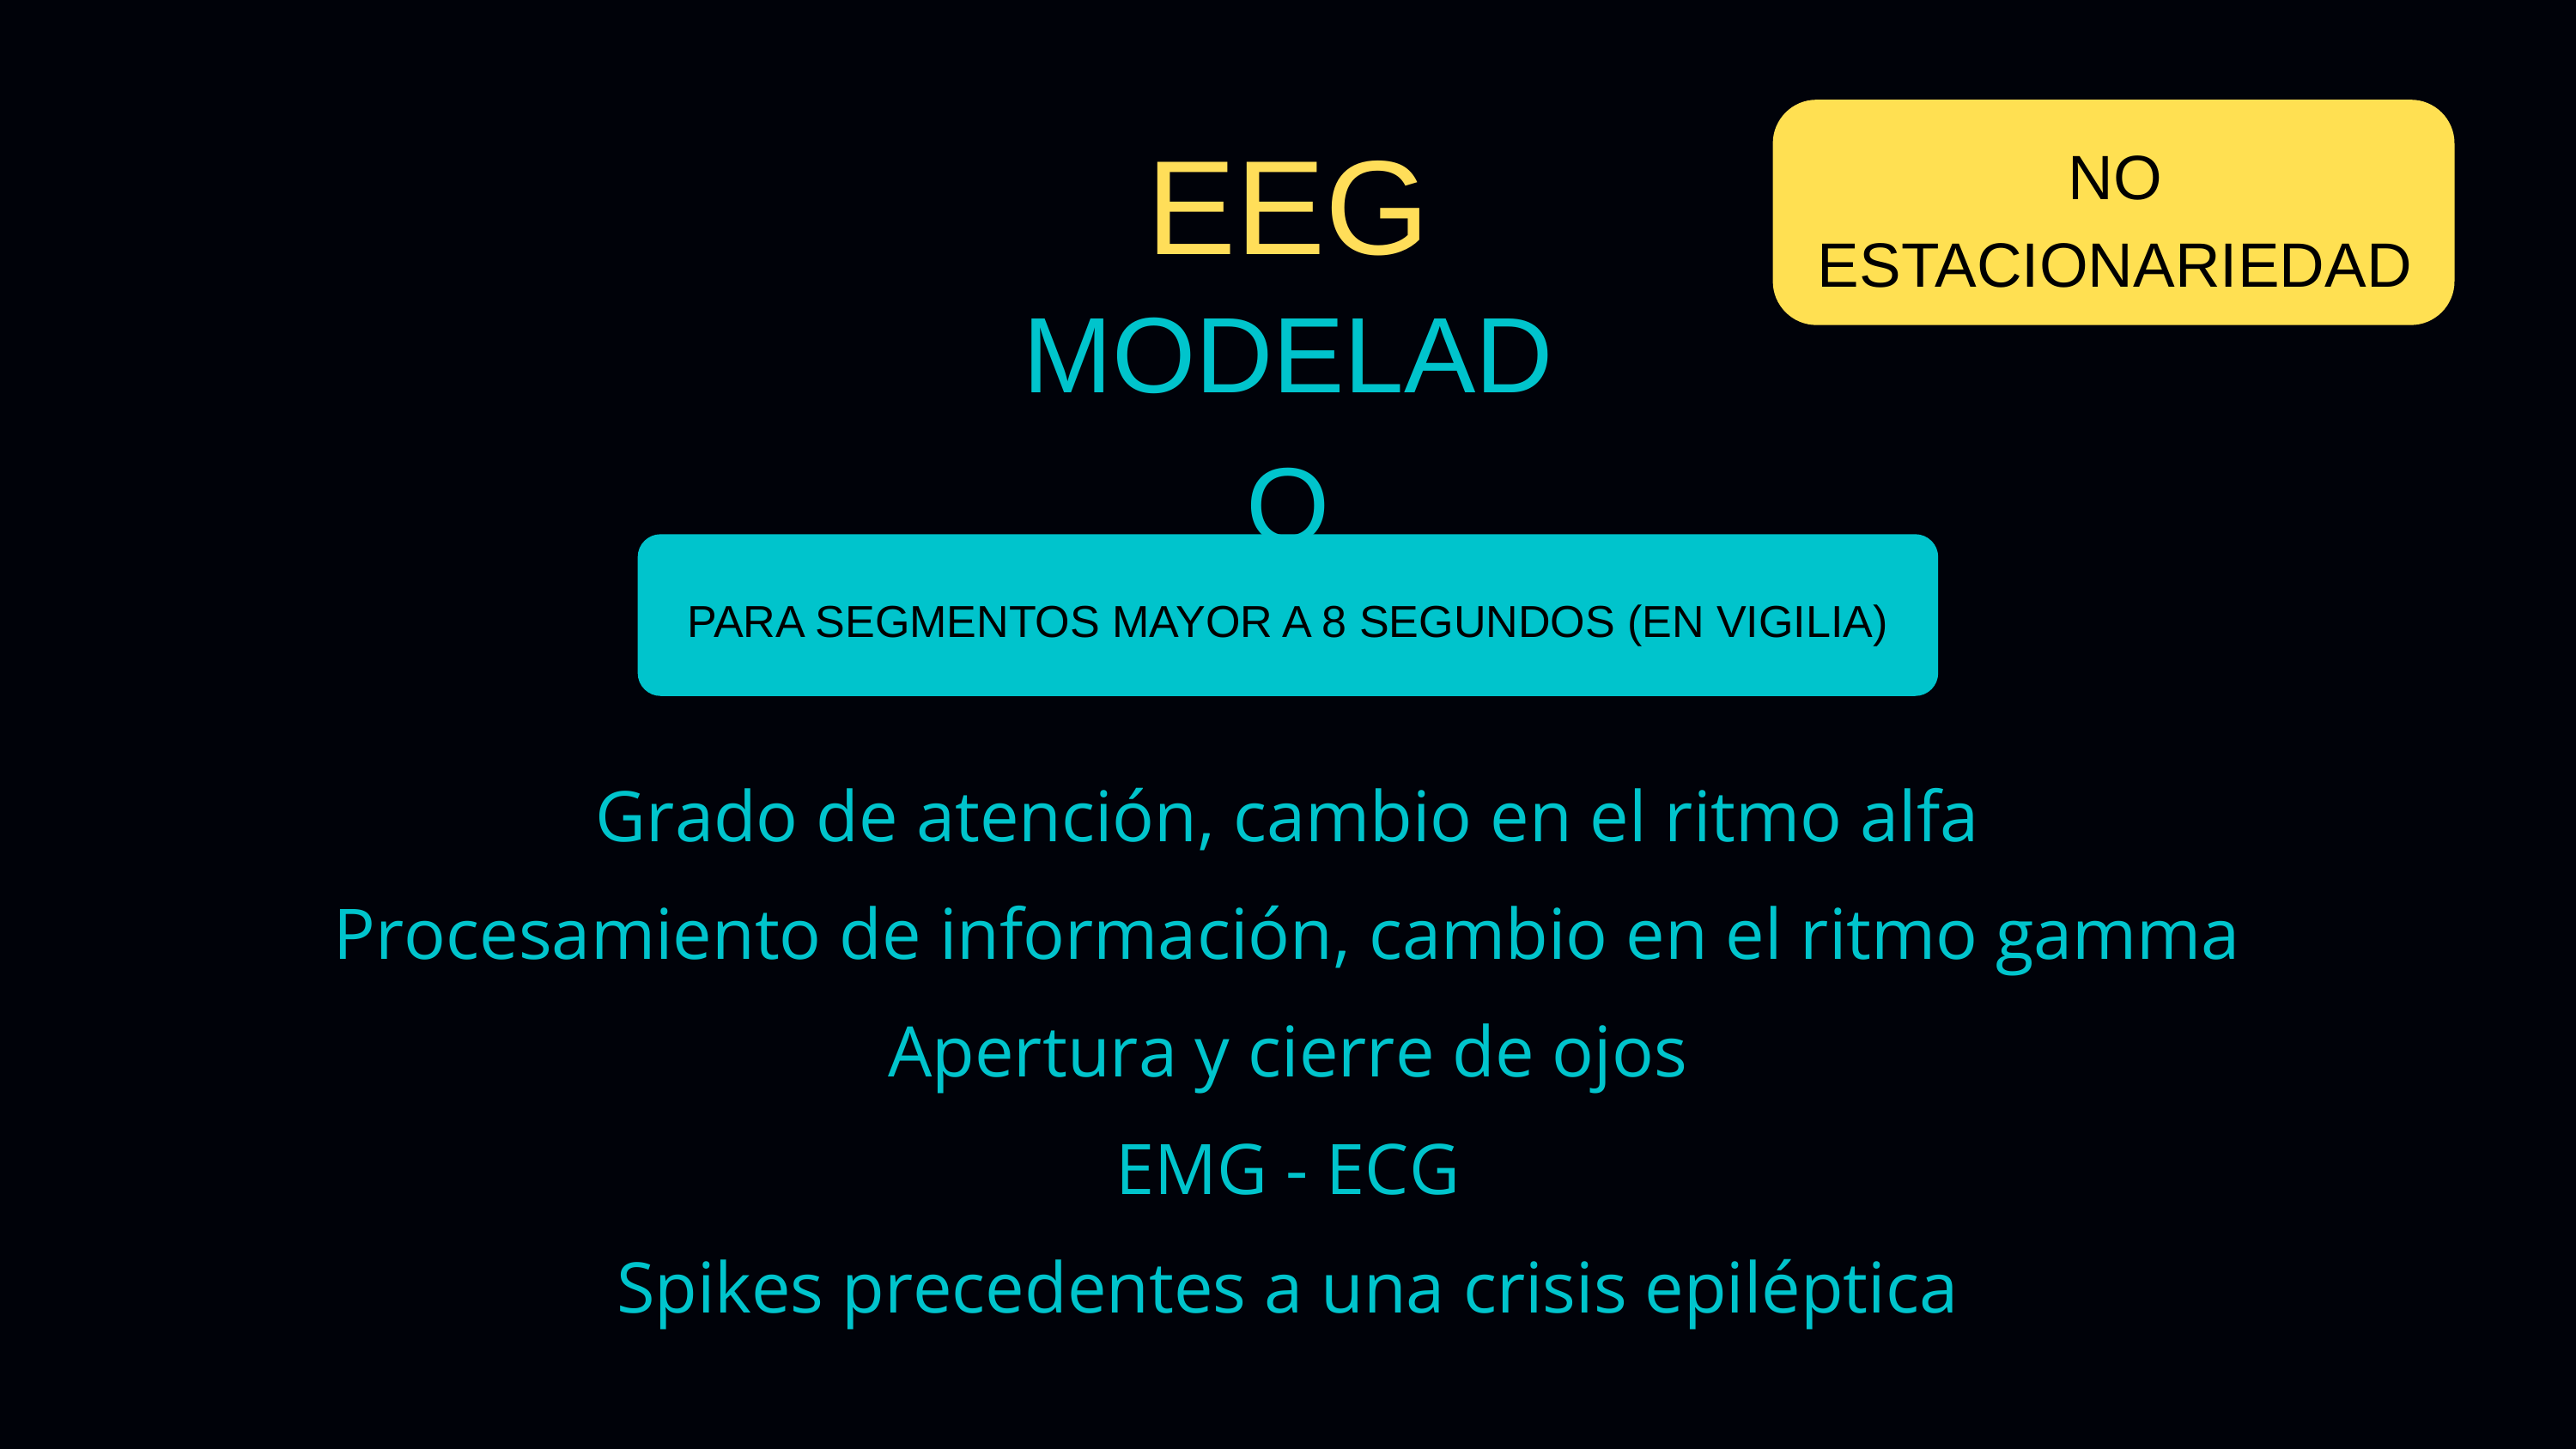

NO ESTACIONARIEDAD
EEG
MODELADO

PARA SEGMENTOS MAYOR A 8 SEGUNDOS (EN VIGILIA)
Grado de atención, cambio en el ritmo alfa
Procesamiento de información, cambio en el ritmo gamma
Apertura y cierre de ojos
EMG - ECG
Spikes precedentes a una crisis epiléptica